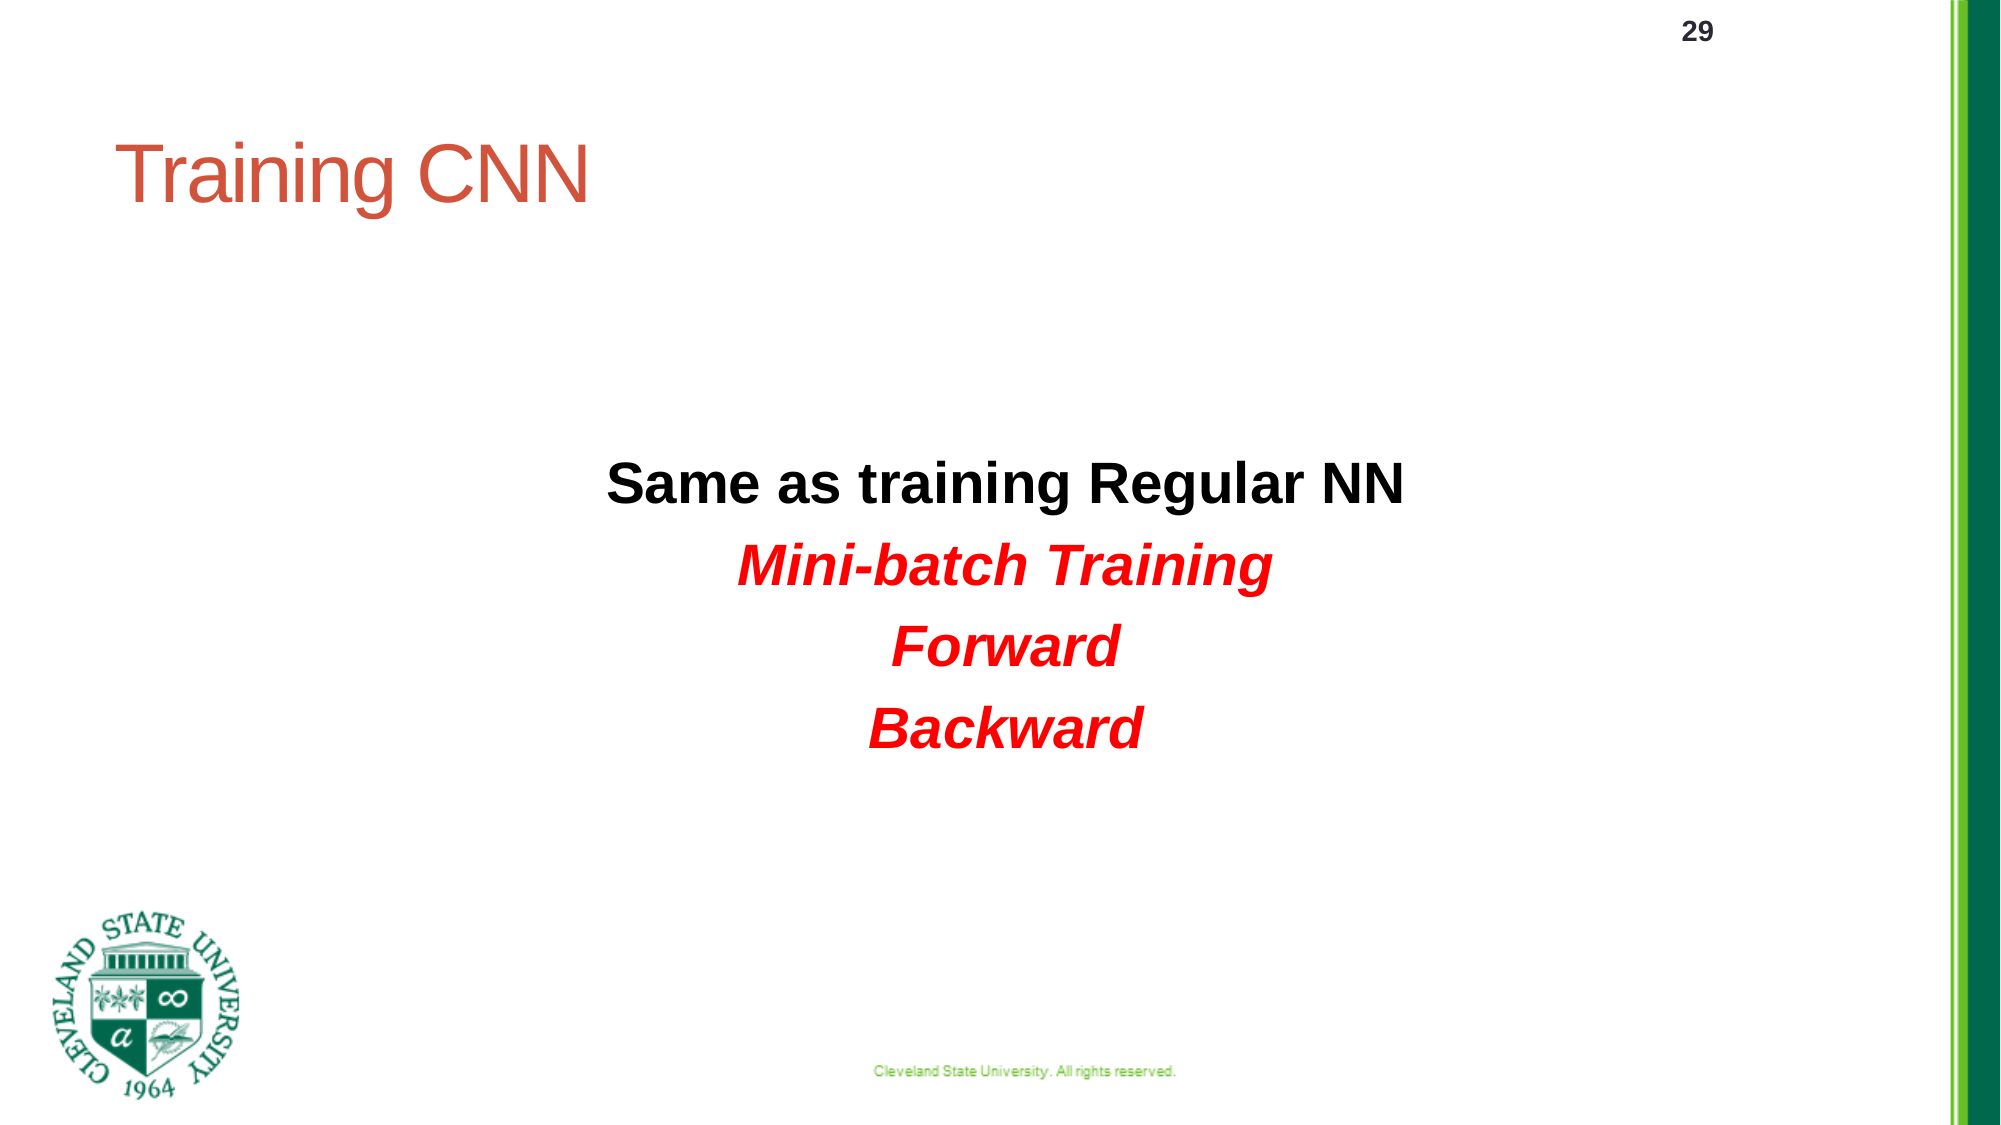

29
# Training CNN
Same as training Regular NN
Mini-batch Training
Forward
Backward